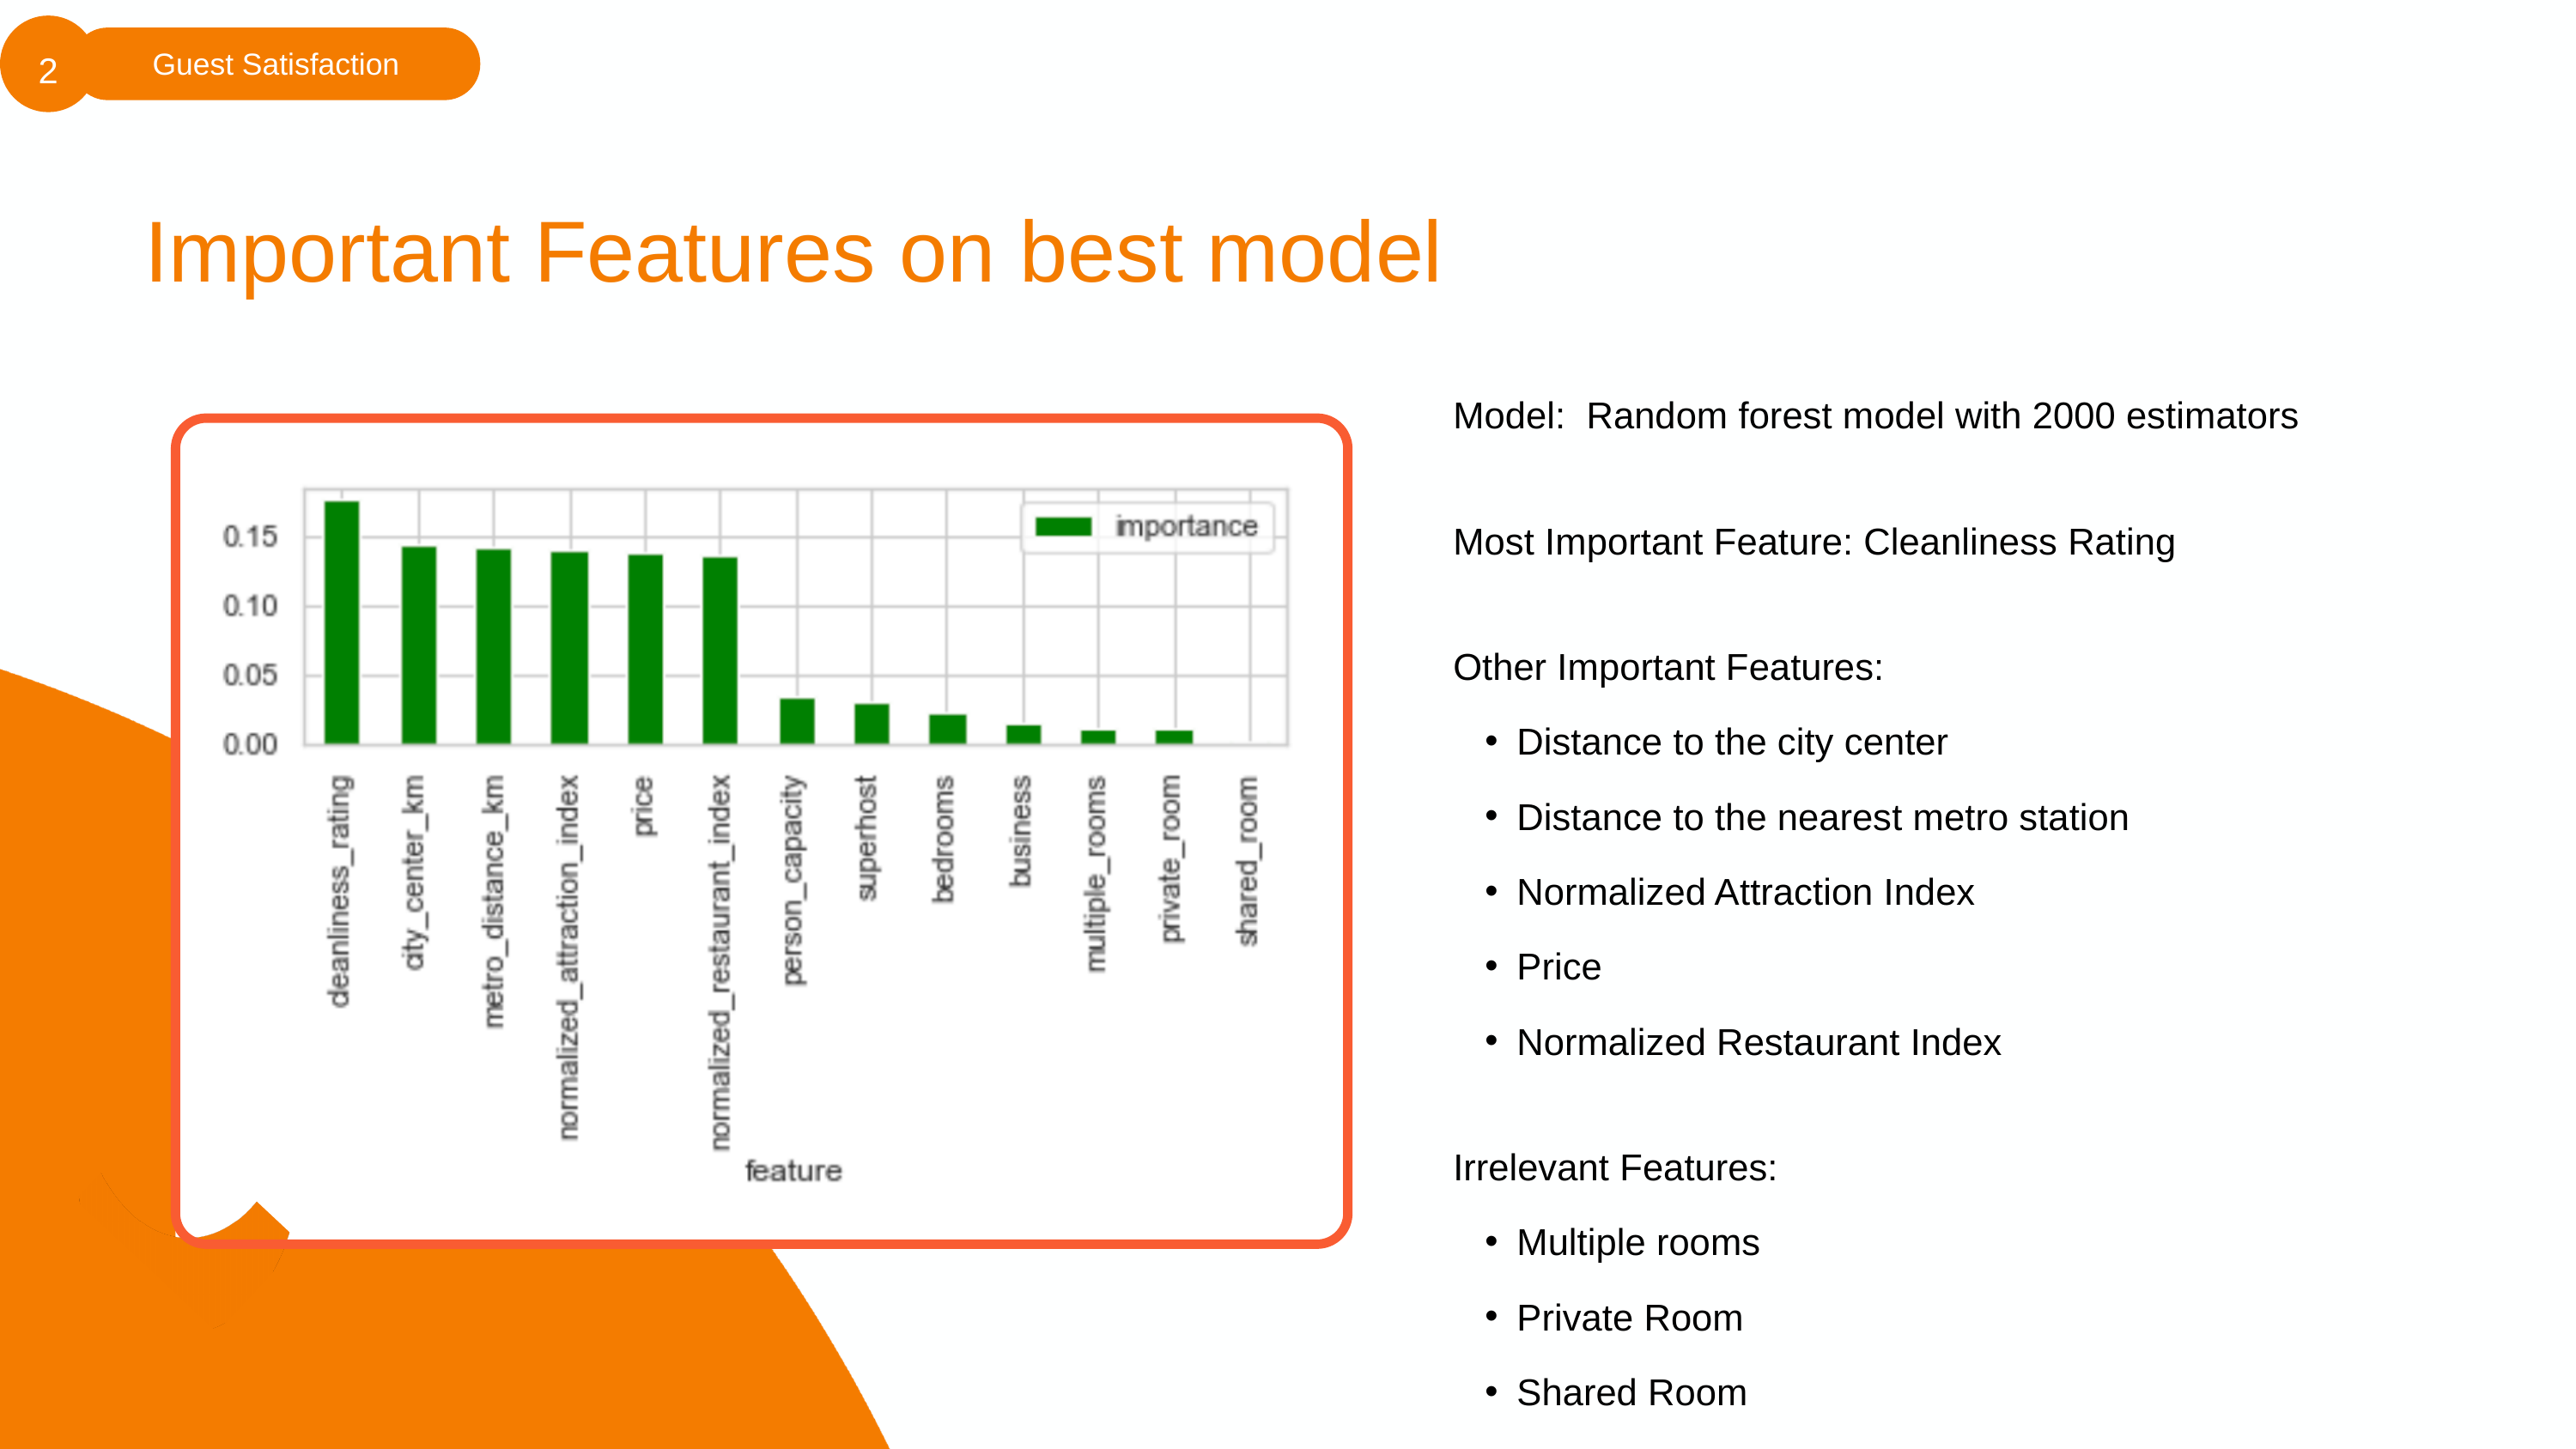

2

Guest Satisfaction

Important Features on best model
Model:  Random forest model with 2000 estimators

Most Important Feature: Cleanliness Rating

Other Important Features:
Distance to the city center
Distance to the nearest metro station
Normalized Attraction Index
Price
Normalized Restaurant Index

Irrelevant Features:
Multiple rooms
Private Room
Shared Room